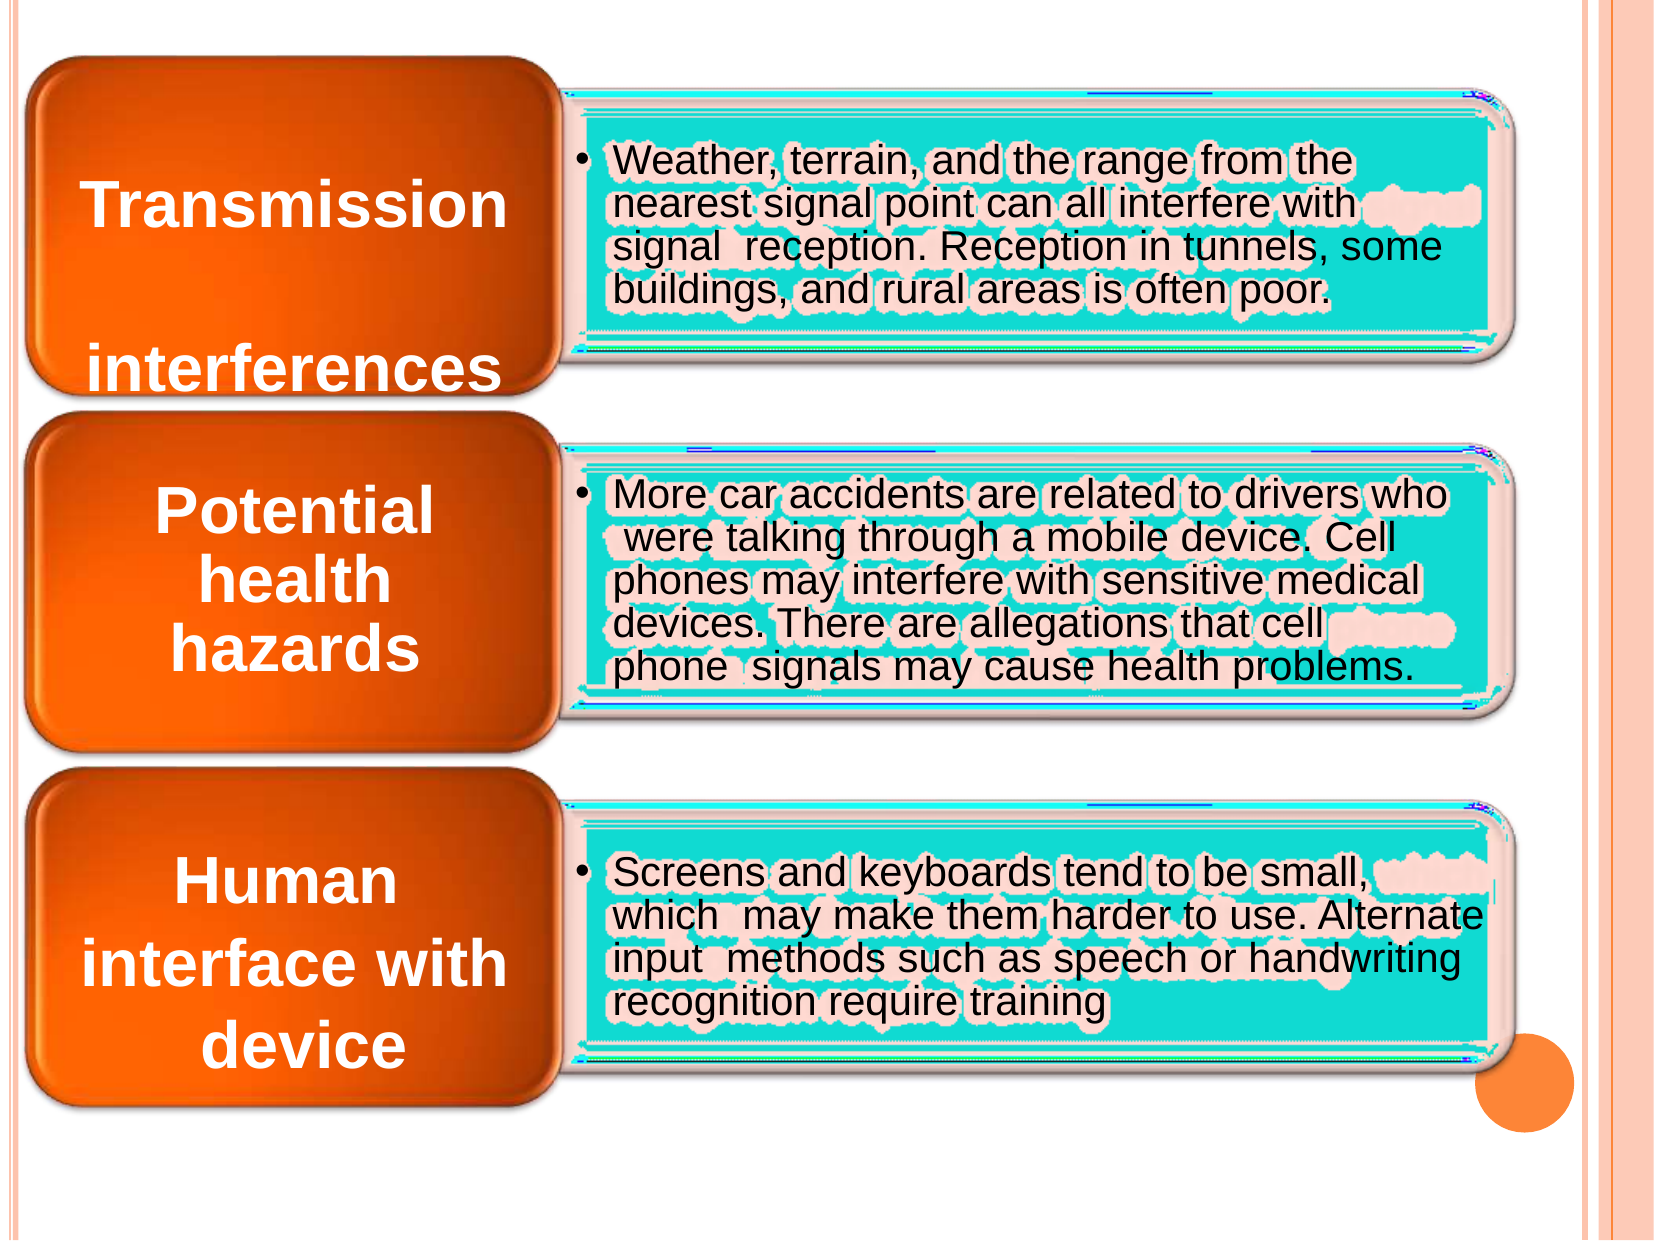

Weather, terrain, and the range from the  nearest signal point can all interfere with signal  reception. Reception in tunnels, some  buildings, and rural areas is often poor.
Transmission  interferences

Potential  health  hazards
More car accidents are related to drivers who  were talking through a mobile device. Cell  phones may interfere with sensitive medical  devices. There are allegations that cell phone  signals may cause health problems.

Human  interface with  device
Screens and keyboards tend to be small, which  may make them harder to use. Alternate input  methods such as speech or handwriting  recognition require training